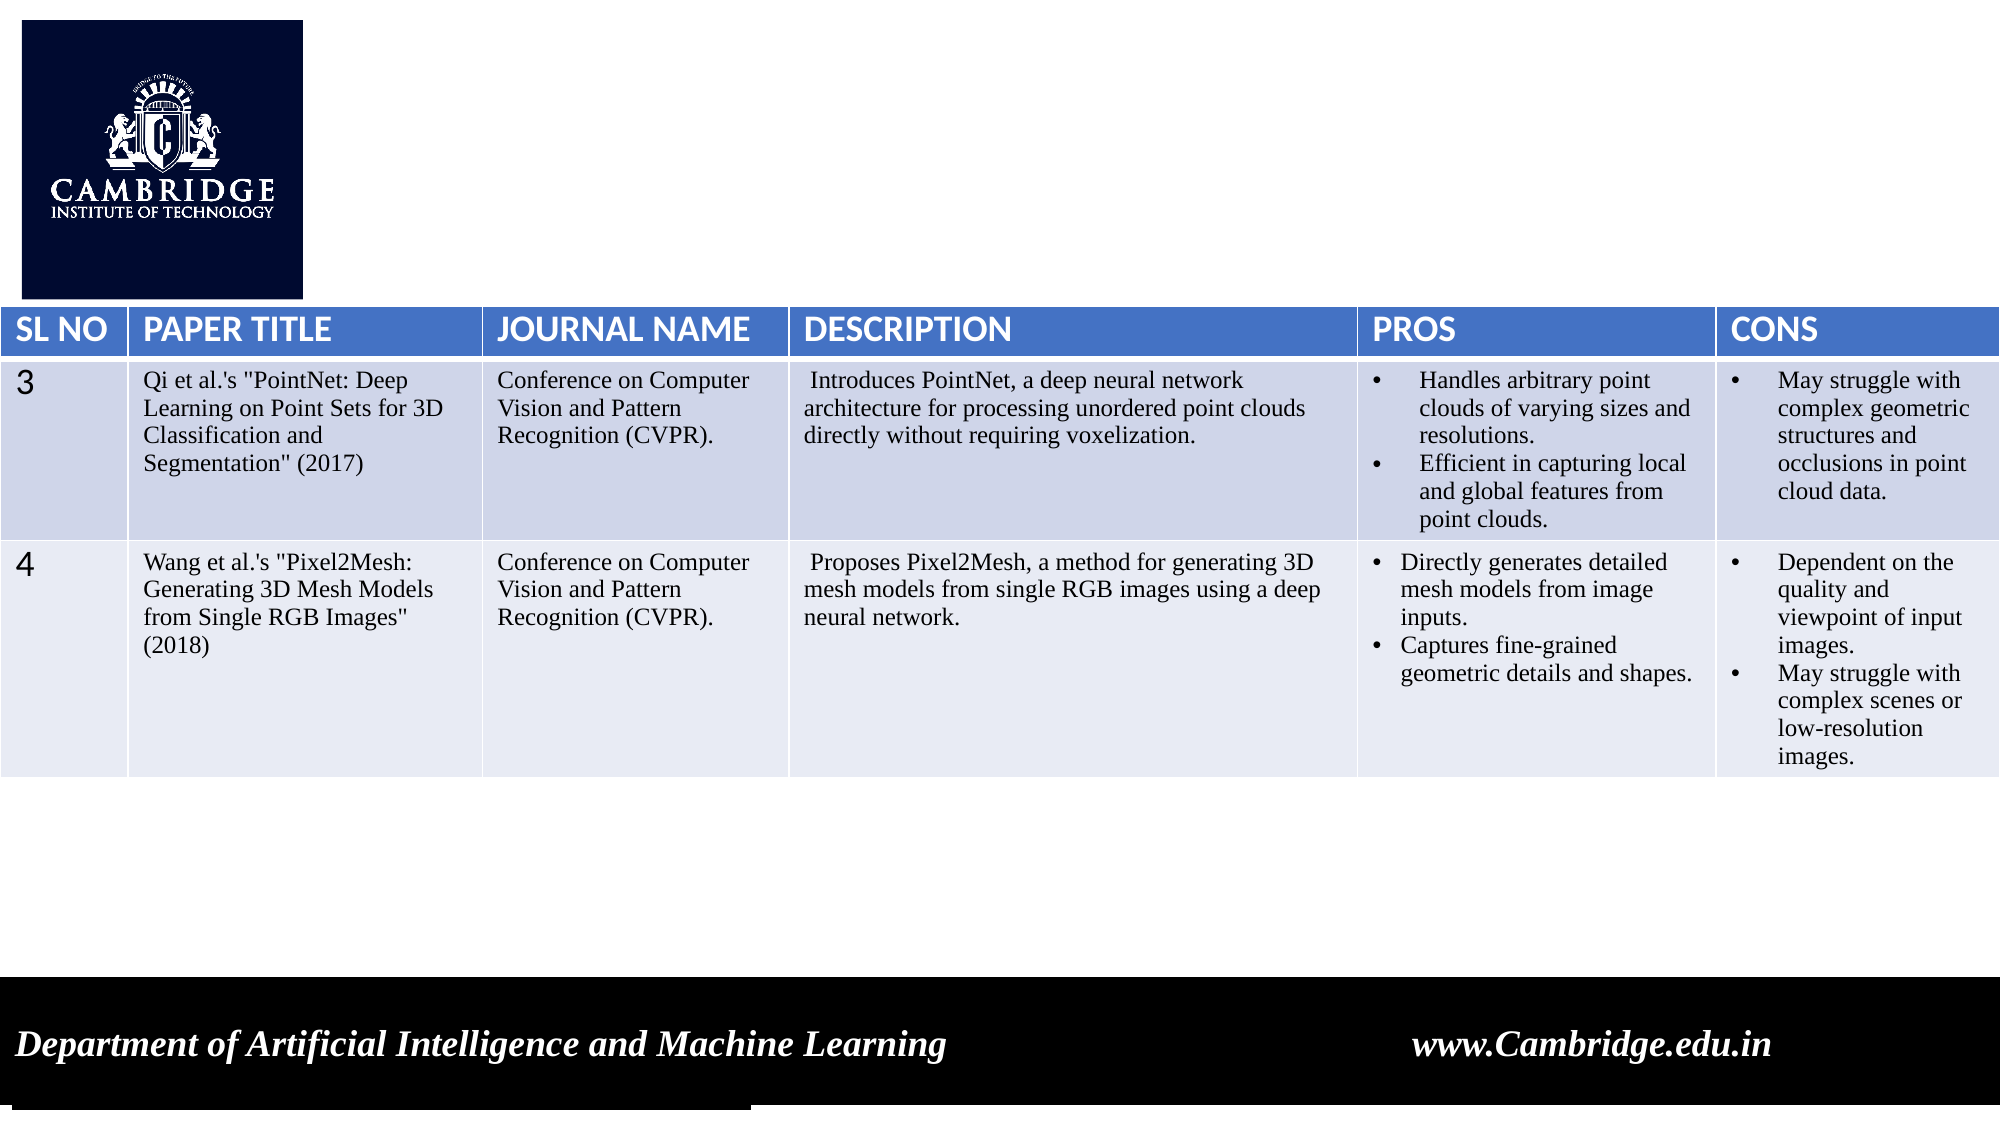

| SL NO | PAPER TITLE | JOURNAL NAME | DESCRIPTION | PROS | CONS |
| --- | --- | --- | --- | --- | --- |
| 3 | Qi et al.'s "PointNet: Deep Learning on Point Sets for 3D Classification and Segmentation" (2017) | Conference on Computer Vision and Pattern Recognition (CVPR). | Introduces PointNet, a deep neural network architecture for processing unordered point clouds directly without requiring voxelization. | Handles arbitrary point clouds of varying sizes and resolutions. Efficient in capturing local and global features from point clouds. | May struggle with complex geometric structures and occlusions in point cloud data. |
| 4 | Wang et al.'s "Pixel2Mesh: Generating 3D Mesh Models from Single RGB Images" (2018) | Conference on Computer Vision and Pattern Recognition (CVPR). | Proposes Pixel2Mesh, a method for generating 3D mesh models from single RGB images using a deep neural network. | Directly generates detailed mesh models from image inputs. Captures fine-grained geometric details and shapes. | Dependent on the quality and viewpoint of input images. May struggle with complex scenes or low-resolution images. |
Department of Artificial Intelligence and Machine Learning                                                 www.Cambridge.edu.in